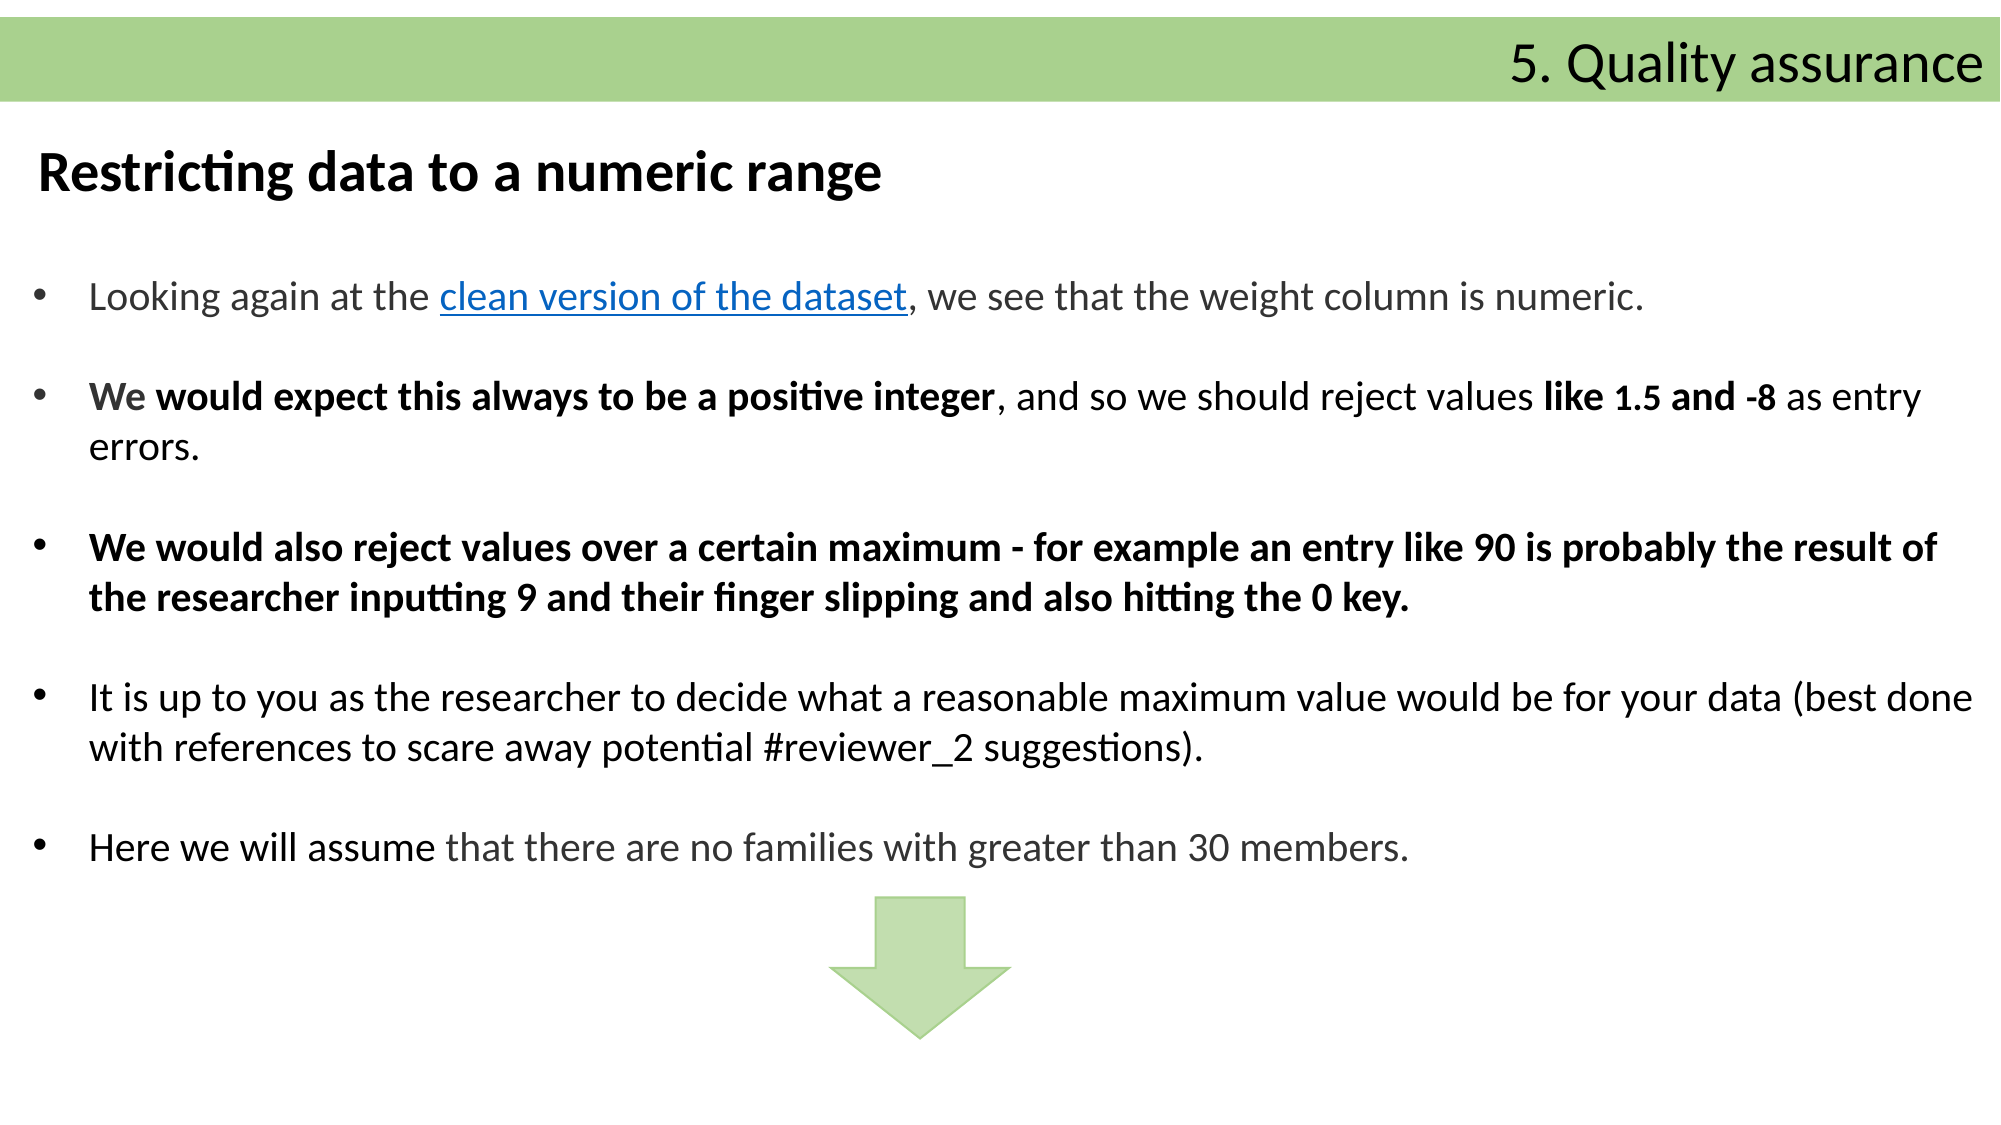

5. Quality assurance
Restricting data to a numeric range
Looking again at the clean version of the dataset, we see that the weight column is numeric.

We would expect this always to be a positive integer, and so we should reject values like 1.5 and -8 as entry errors.

We would also reject values over a certain maximum - for example an entry like 90 is probably the result of the researcher inputting 9 and their finger slipping and also hitting the 0 key.

It is up to you as the researcher to decide what a reasonable maximum value would be for your data (best done with references to scare away potential #reviewer_2 suggestions).

Here we will assume that there are no families with greater than 30 members.